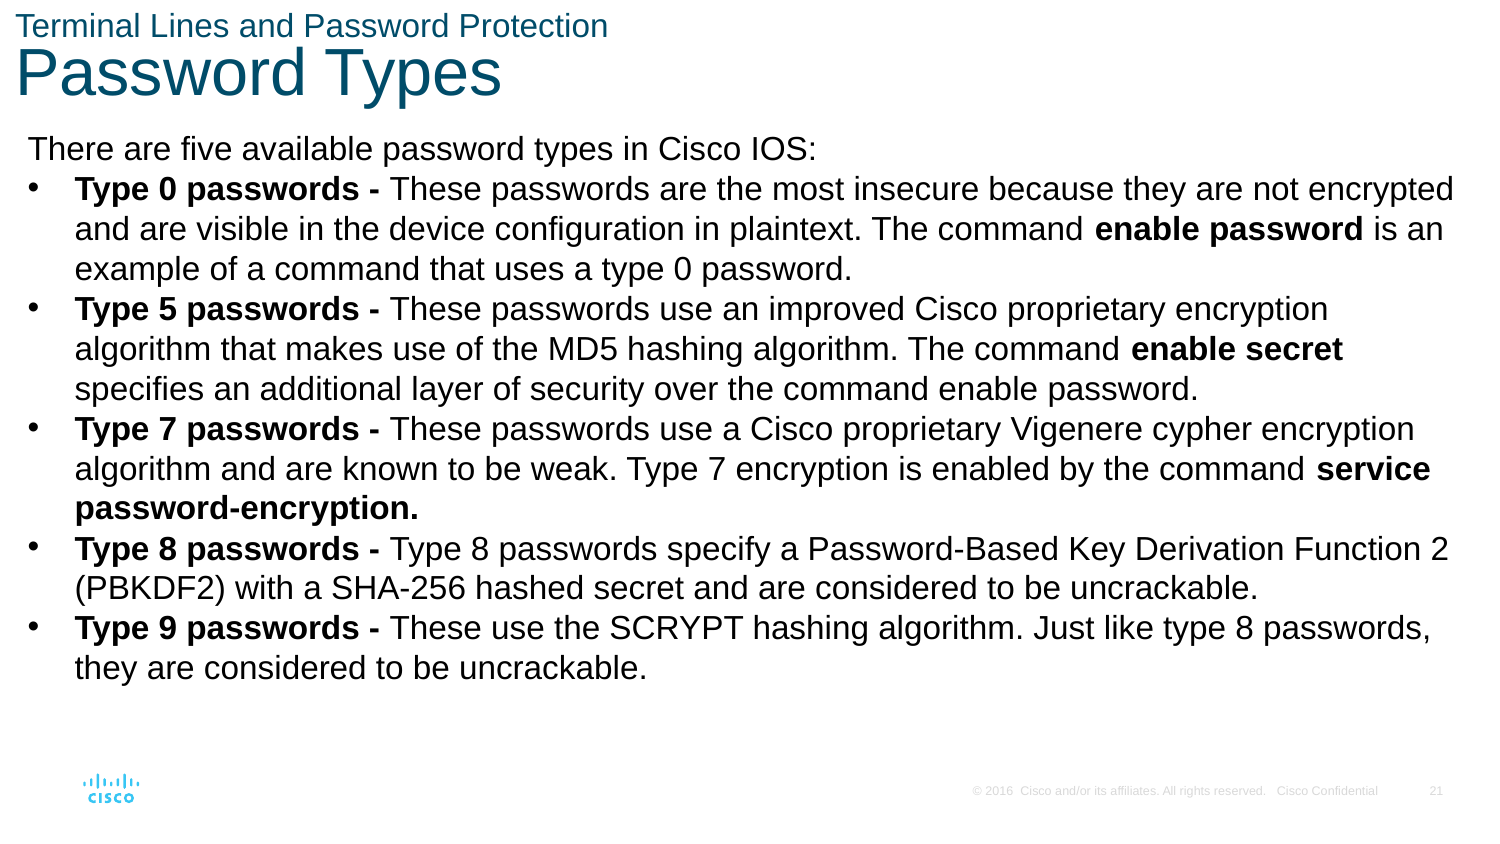

# Terminal Lines and Password Protection Password Types
There are five available password types in Cisco IOS:
Type 0 passwords - These passwords are the most insecure because they are not encrypted and are visible in the device configuration in plaintext. The command enable password is an example of a command that uses a type 0 password.
Type 5 passwords - These passwords use an improved Cisco proprietary encryption algorithm that makes use of the MD5 hashing algorithm. The command enable secret specifies an additional layer of security over the command enable password.
Type 7 passwords - These passwords use a Cisco proprietary Vigenere cypher encryption algorithm and are known to be weak. Type 7 encryption is enabled by the command service password-encryption.
Type 8 passwords - Type 8 passwords specify a Password-Based Key Derivation Function 2 (PBKDF2) with a SHA-256 hashed secret and are considered to be uncrackable.
Type 9 passwords - These use the SCRYPT hashing algorithm. Just like type 8 passwords, they are considered to be uncrackable.